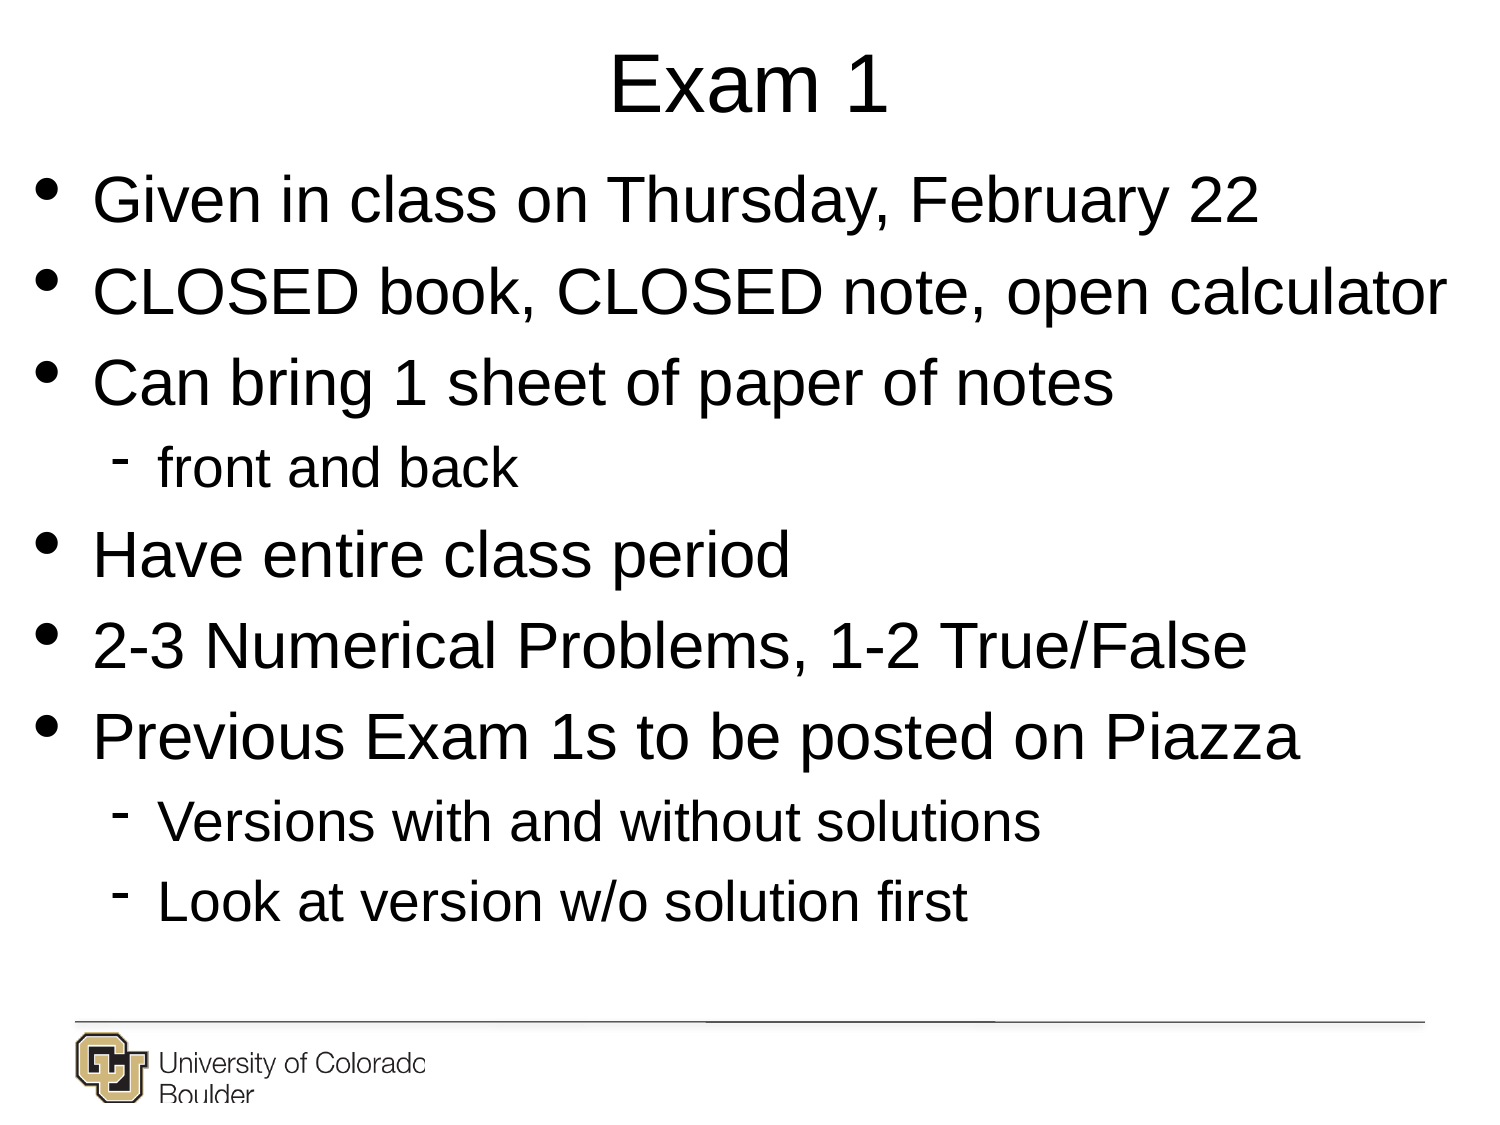

# Exam 1
Given in class on Thursday, February 22
CLOSED book, CLOSED note, open calculator
Can bring 1 sheet of paper of notes
front and back
Have entire class period
2-3 Numerical Problems, 1-2 True/False
Previous Exam 1s to be posted on Piazza
Versions with and without solutions
Look at version w/o solution first